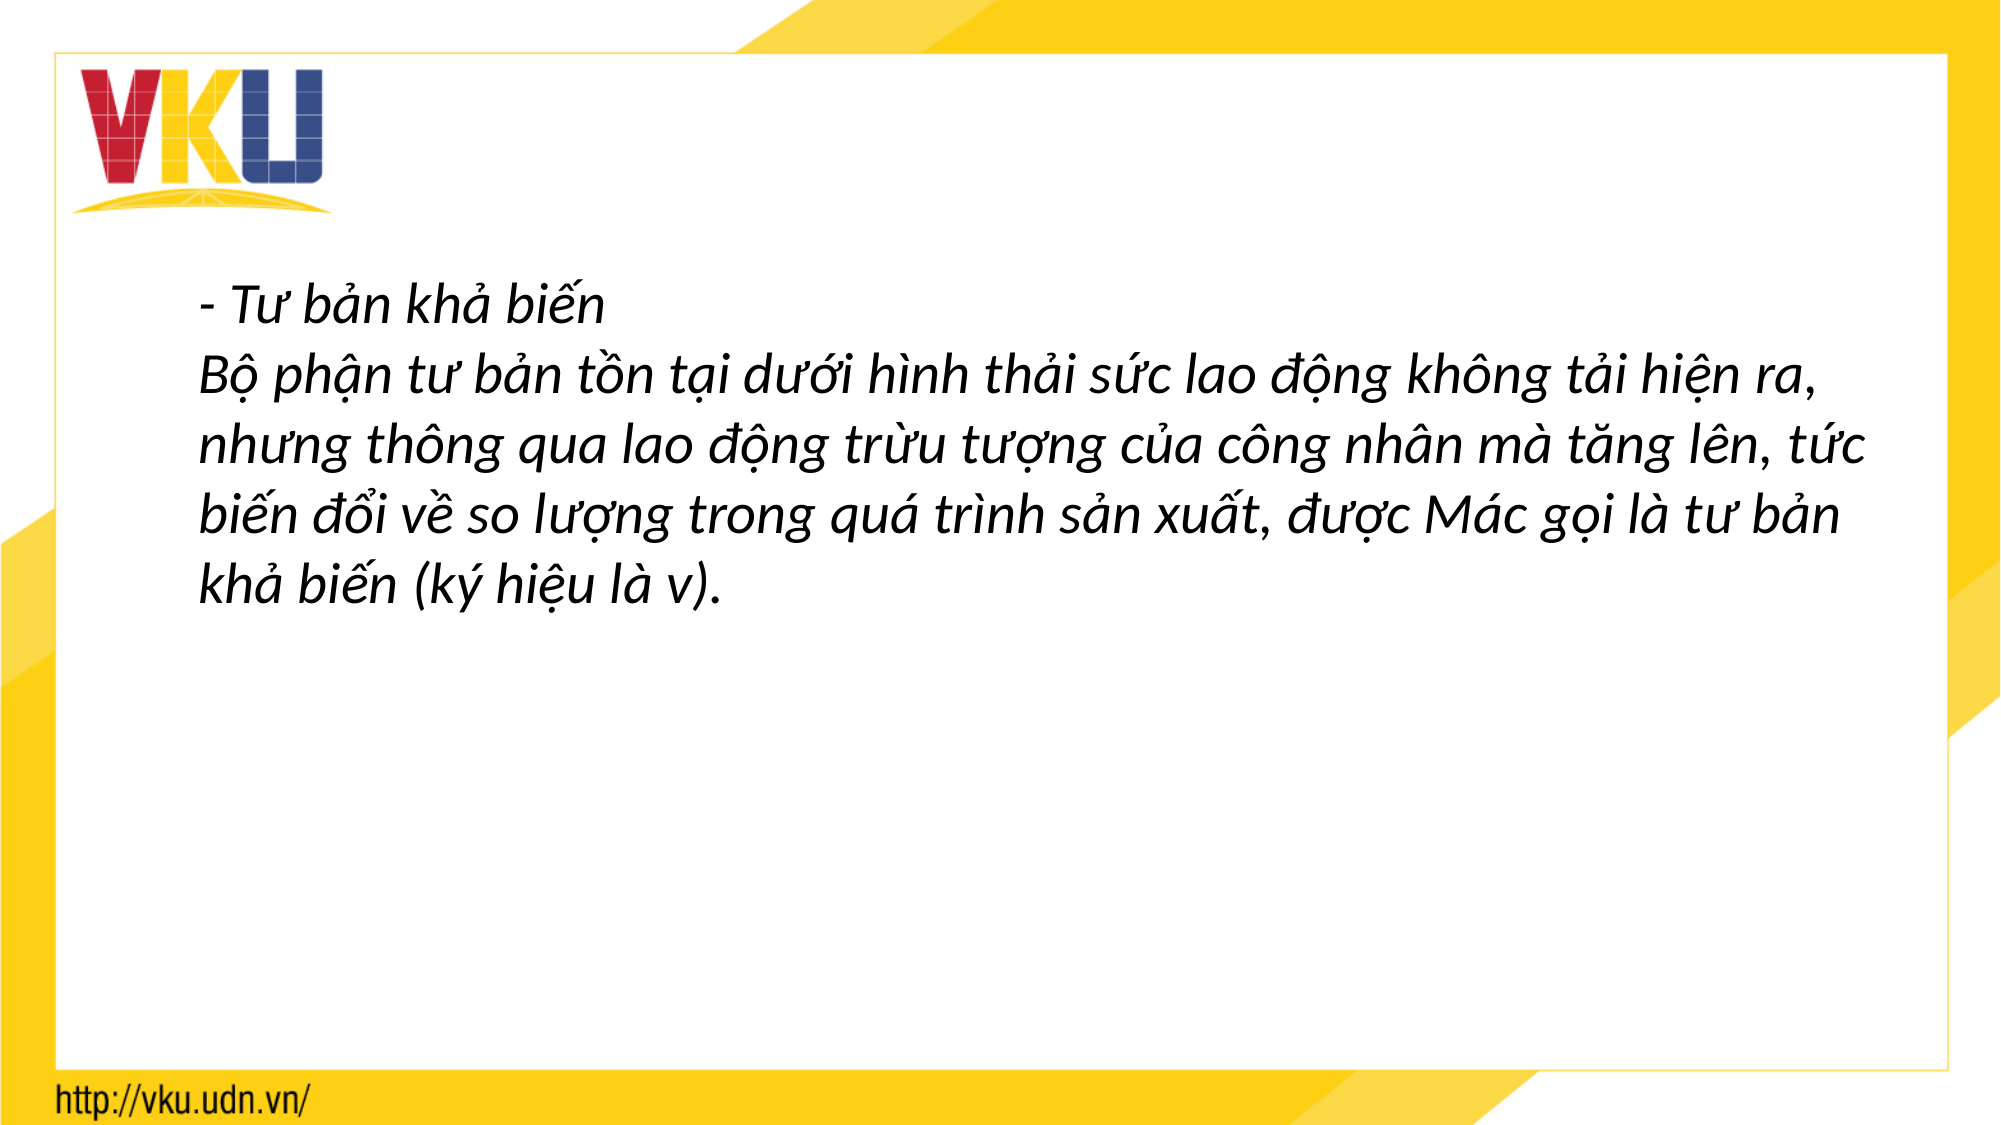

- Tư bản khả biến
Bộ phận tư bản tồn tại dưới hình thải sức lao động không tải hiện ra, nhưng thông qua lao động trừu tượng của công nhân mà tăng lên, tức biến đổi về so lượng trong quá trình sản xuất, được Mác gọi là tư bản khả biến (ký hiệu là v).